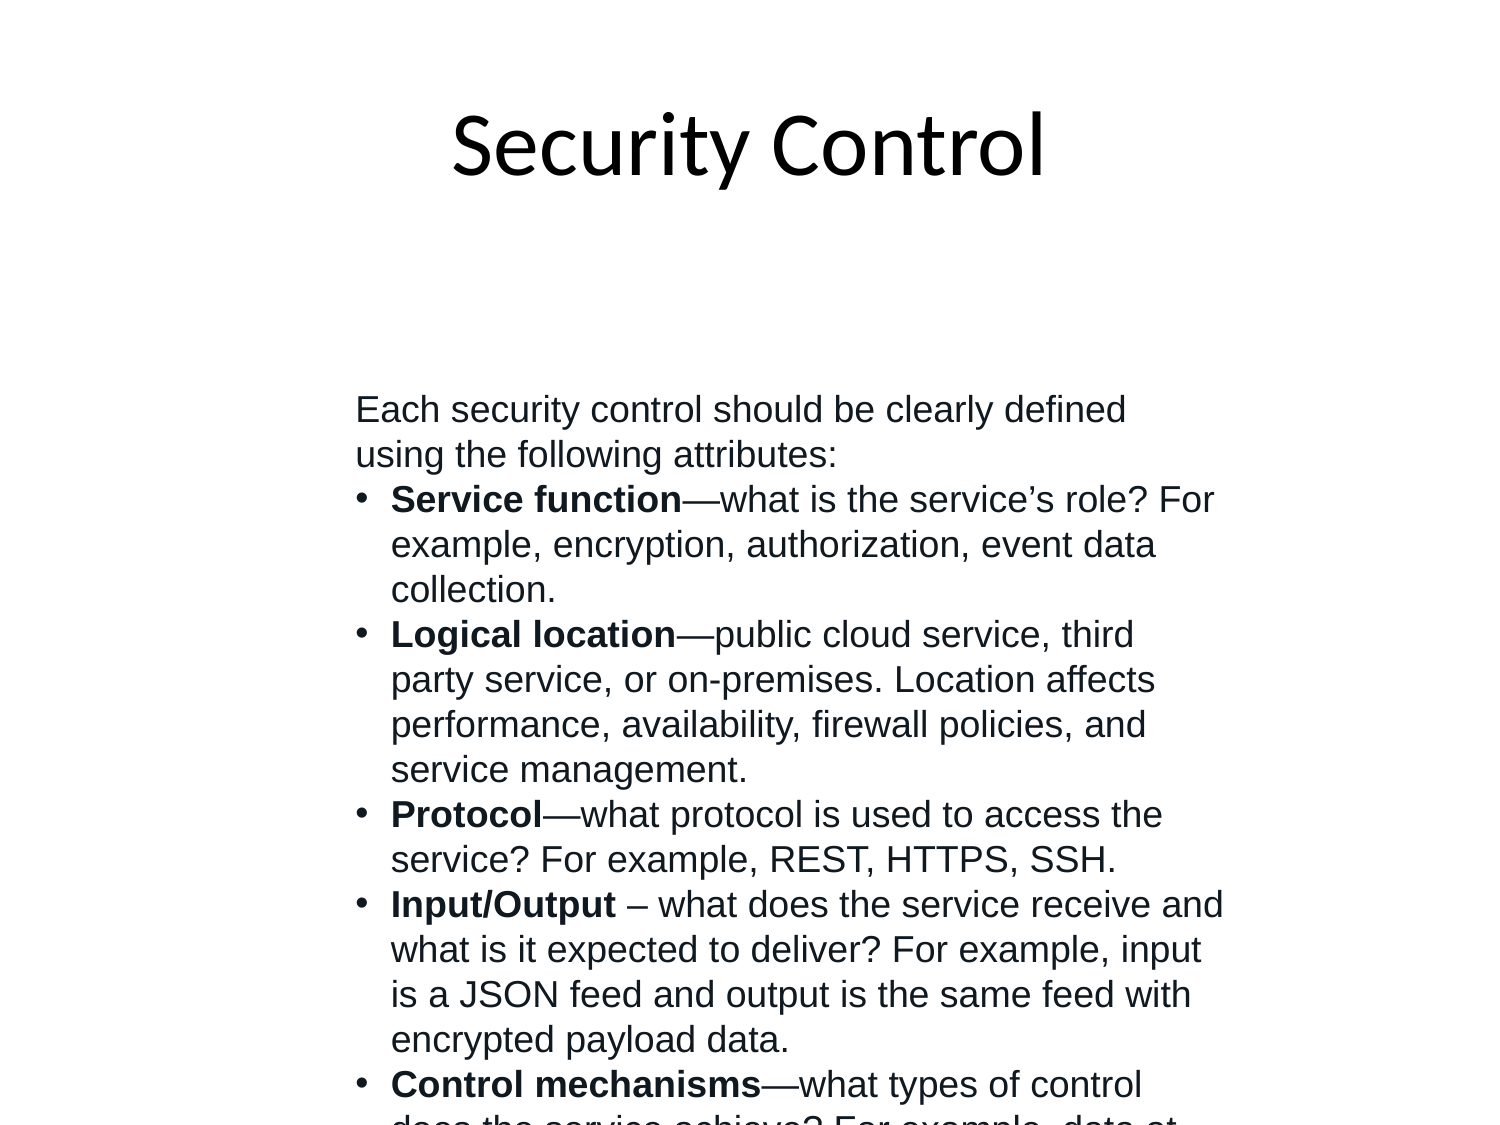

# Security Control
Each security control should be clearly defined using the following attributes:
Service function—what is the service’s role? For example, encryption, authorization, event data collection.
Logical location—public cloud service, third party service, or on-premises. Location affects performance, availability, firewall policies, and service management.
Protocol—what protocol is used to access the service? For example, REST, HTTPS, SSH.
Input/Output – what does the service receive and what is it expected to deliver? For example, input is a JSON feed and output is the same feed with encrypted payload data.
Control mechanisms—what types of control does the service achieve? For example, data at rest protection, user authentication, application authentication.
Users and operators—who operates or benefits from the service? For example, endpoint devices, end users, business managers, security analysts.